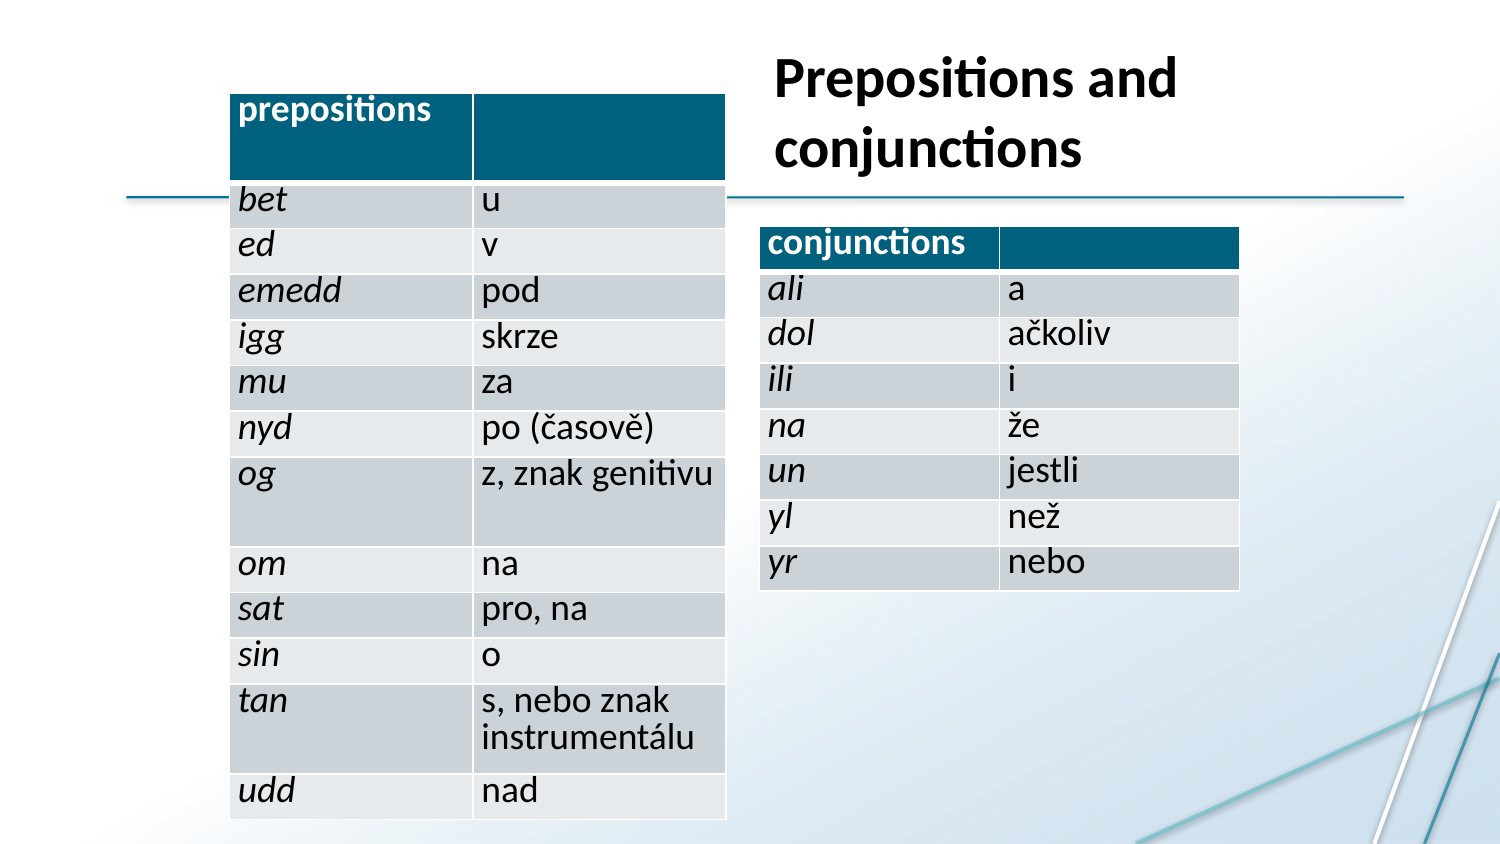

# Prepositions and conjunctions
| prepositions |  |
| --- | --- |
| bet | u |
| ed | v |
| emedd | pod |
| igg | skrze |
| mu | za |
| nyd | po (časově) |
| og | z, znak genitivu |
| om | na |
| sat | pro, na |
| sin | o |
| tan | s, nebo znak instrumentálu |
| udd | nad |
| conjunctions |  |
| --- | --- |
| ali | a |
| dol | ačkoliv |
| ili | i |
| na | že |
| un | jestli |
| yl | než |
| yr | nebo |